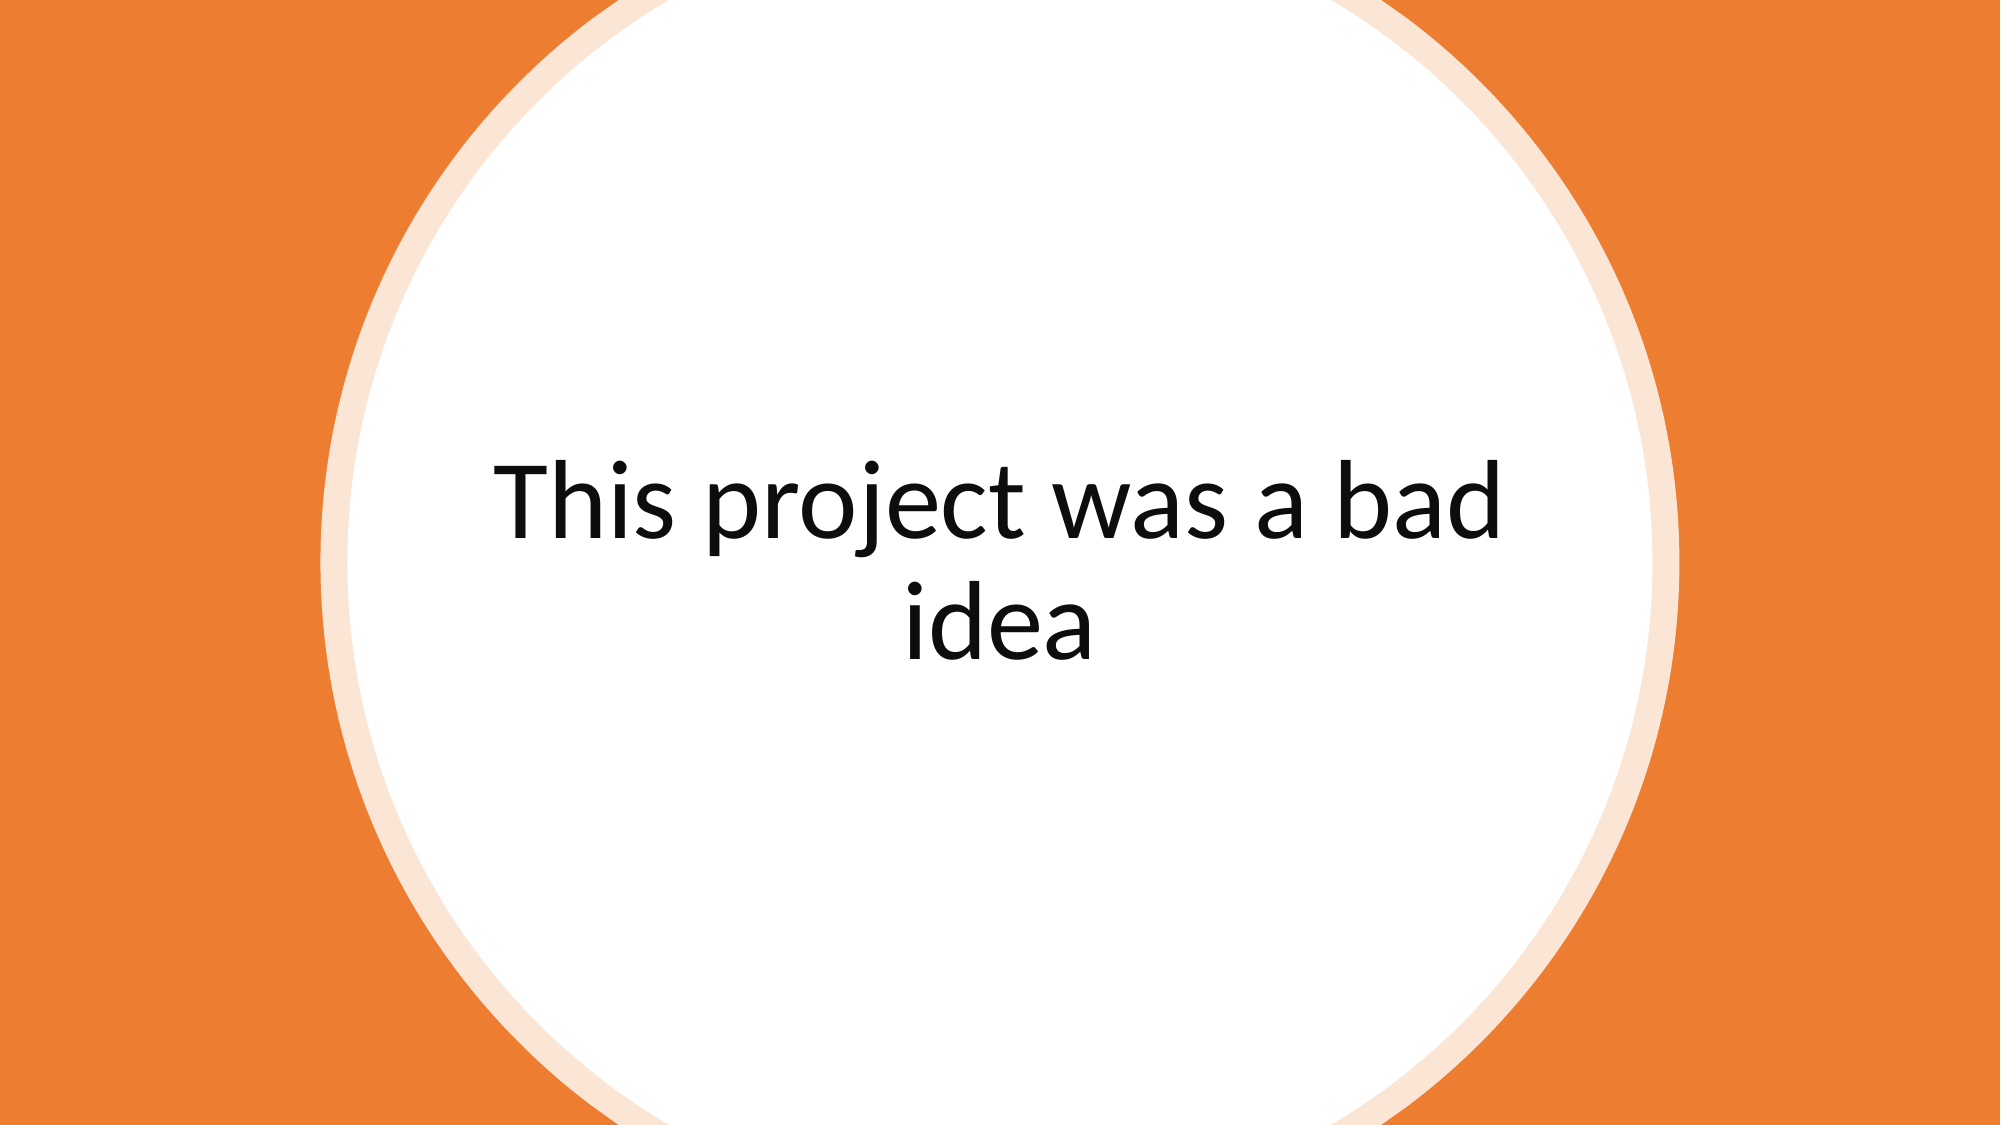

# This project was a bad idea